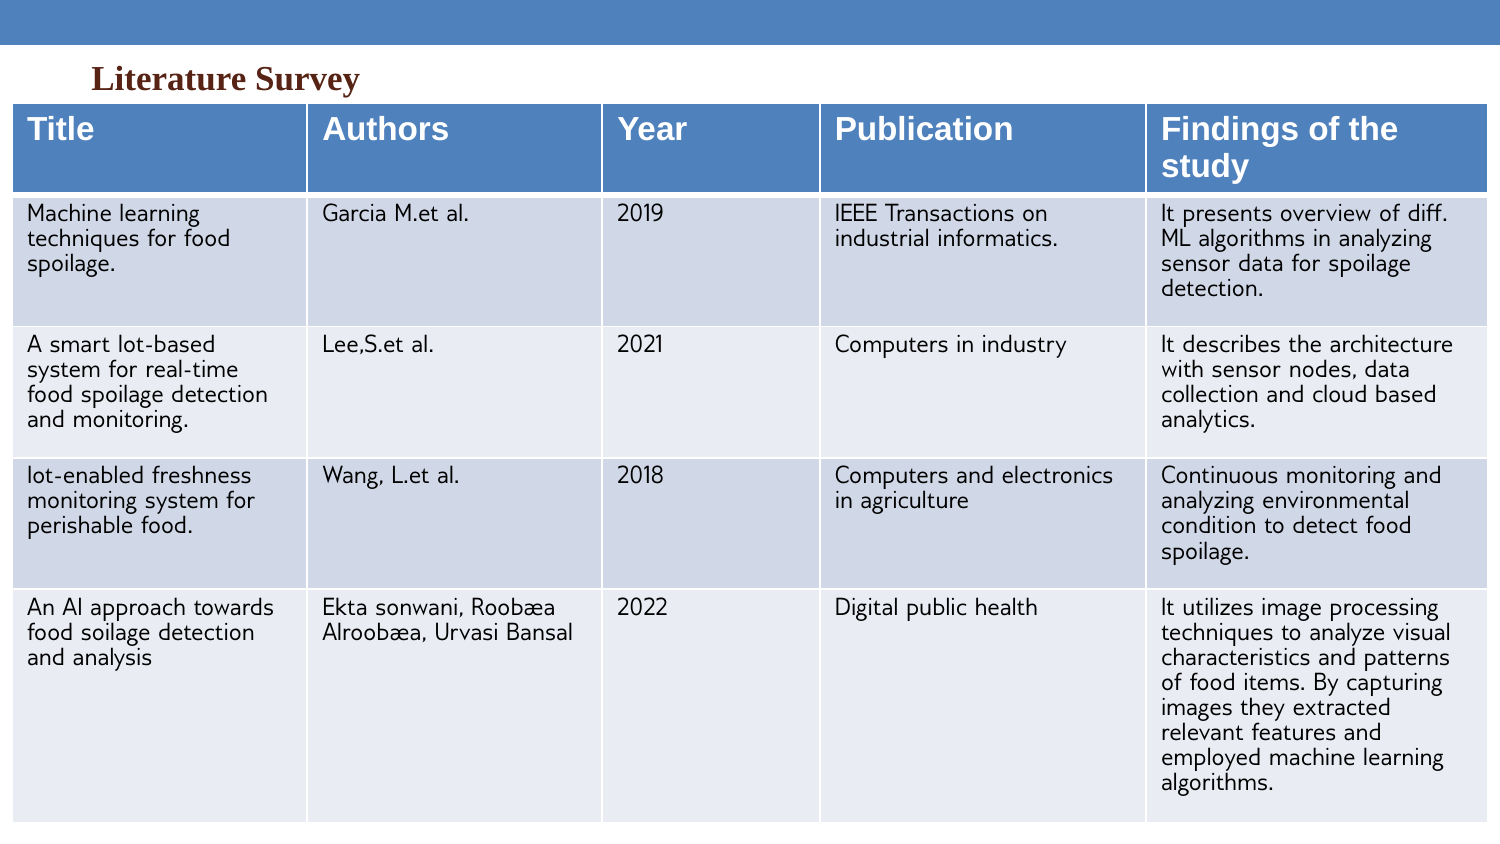

Literature Survey

| Title | Authors | Year | Publication | Findings of the study |
| --- | --- | --- | --- | --- |
| Machine learning techniques for food spoilage. | Garcia M.et al. | 2019 | IEEE Transactions on industrial informatics. | It presents overview of diff. ML algorithms in analyzing sensor data for spoilage detection. |
| A smart Iot-based system for real-time food spoilage detection and monitoring. | Lee,S.et al. | 2021 | Computers in industry | It describes the architecture with sensor nodes, data collection and cloud based analytics. |
| Iot-enabled freshness monitoring system for perishable food. | Wang, L.et al. | 2018 | Computers and electronics in agriculture | Continuous monitoring and analyzing environmental condition to detect food spoilage. |
| An AI approach towards food soilage detection and analysis | Ekta sonwani, Roobaea Alroobaea, Urvasi Bansal | 2022 | Digital public health | It utilizes image processing techniques to analyze visual characteristics and patterns of food items. By capturing images they extracted relevant features and employed machine learning algorithms. |
5